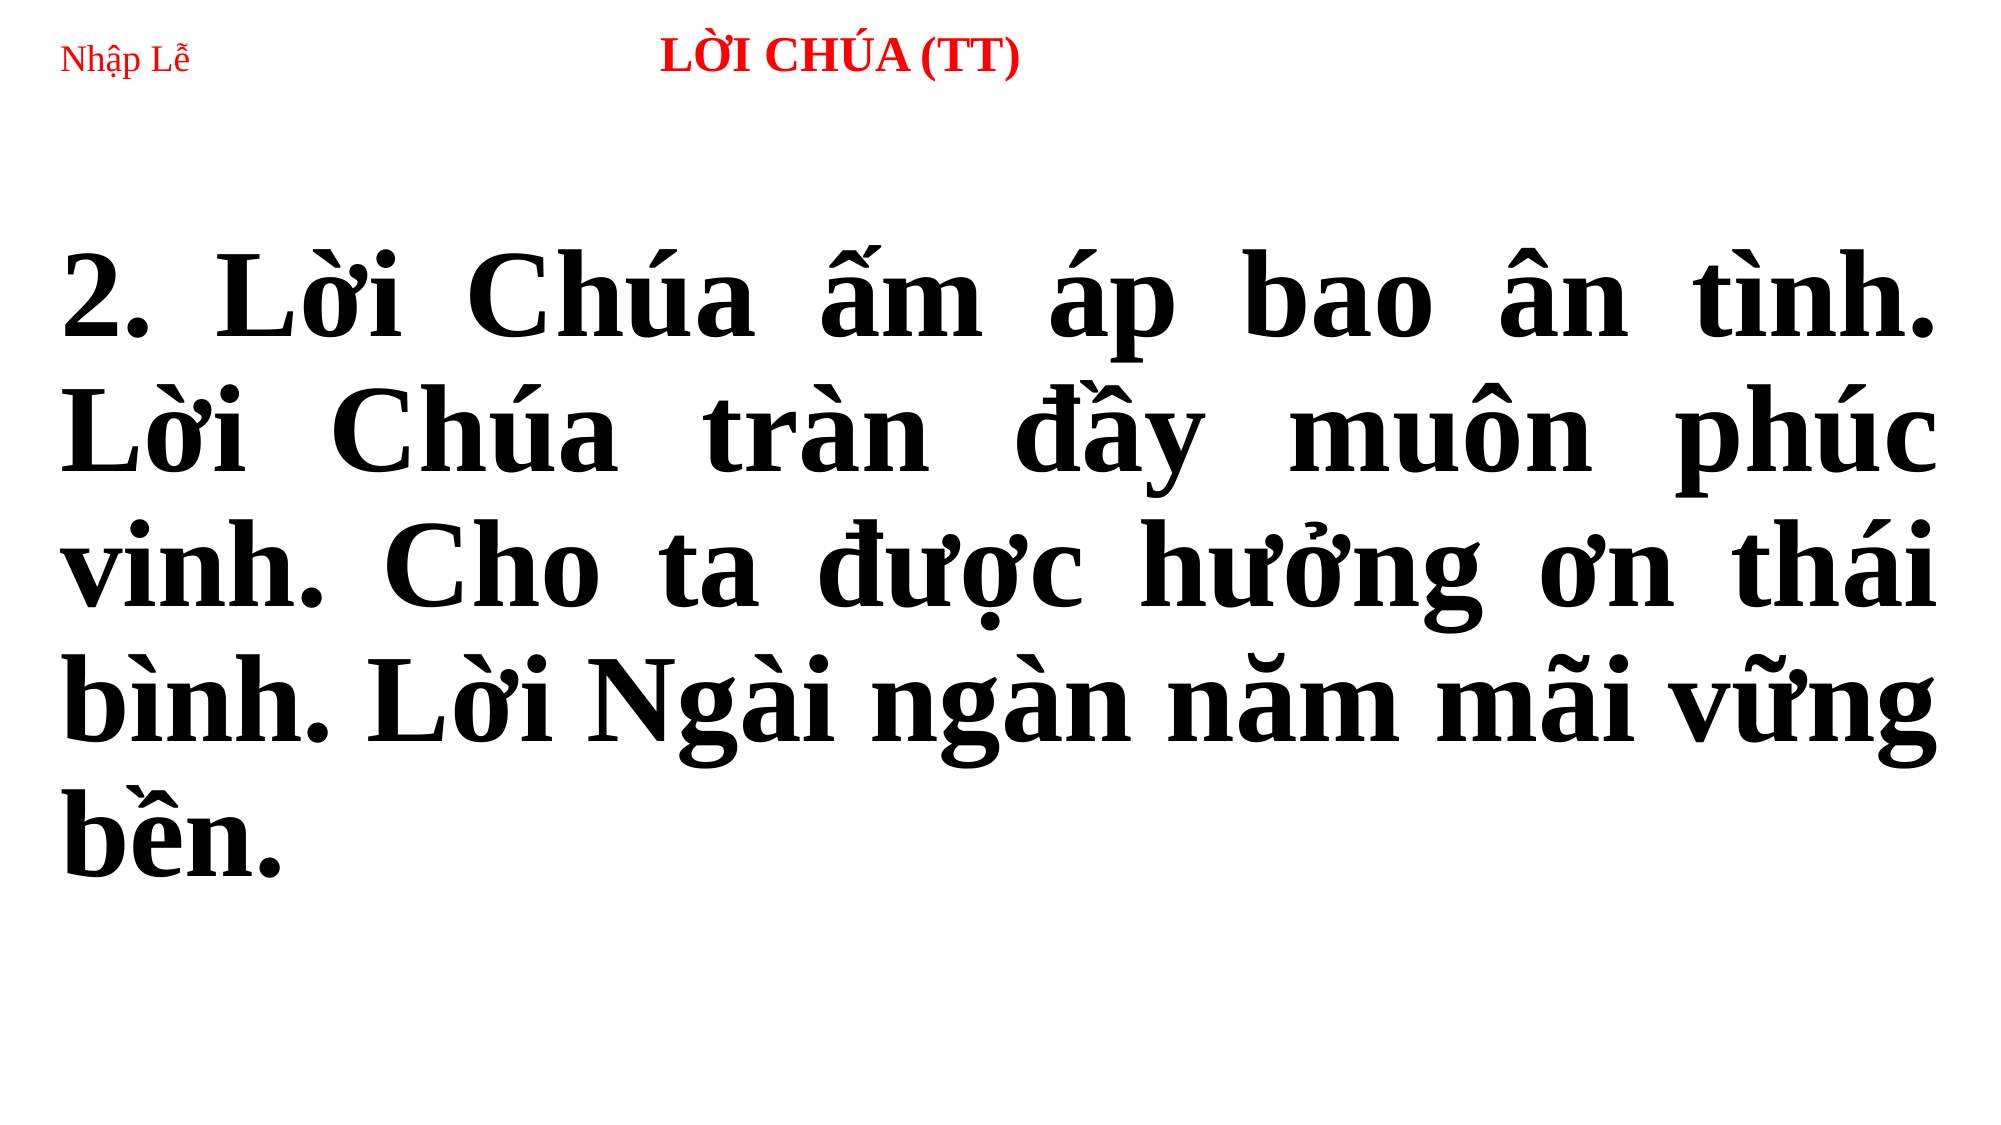

# Nhập Lễ                                 	     	LỜI CHÚA (TT)
2. Lời Chúa ấm áp bao ân tình. Lời Chúa tràn đầy muôn phúc vinh. Cho ta được hưởng ơn thái bình. Lời Ngài ngàn năm mãi vững bền.